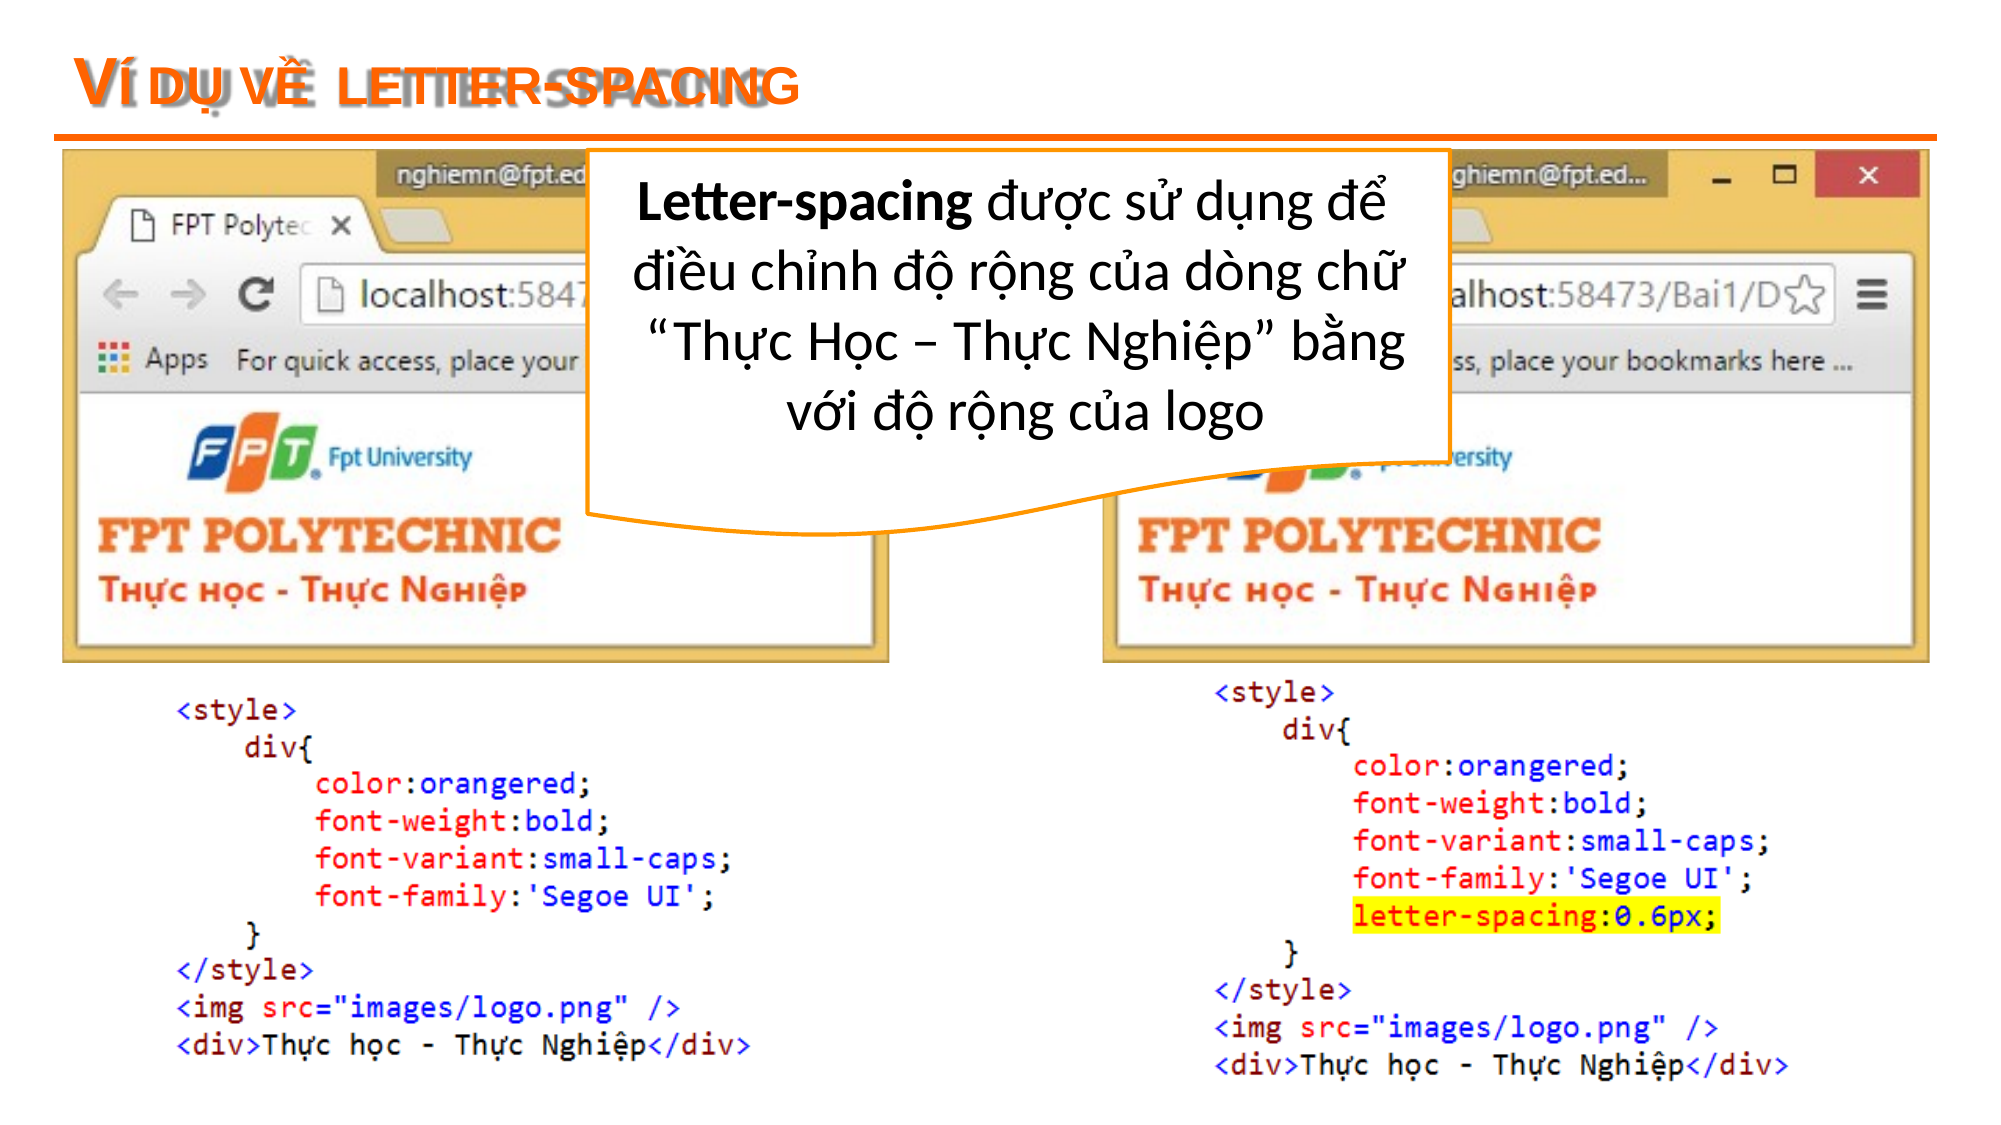

# VÍ DỤ VỀ LETTER-SPACING

Letter-spacing được sử dụng để  điều chỉnh độ rộng của dòng chữ  “Thực Học – Thực Nghiệp” bằng  với độ rộng của logo